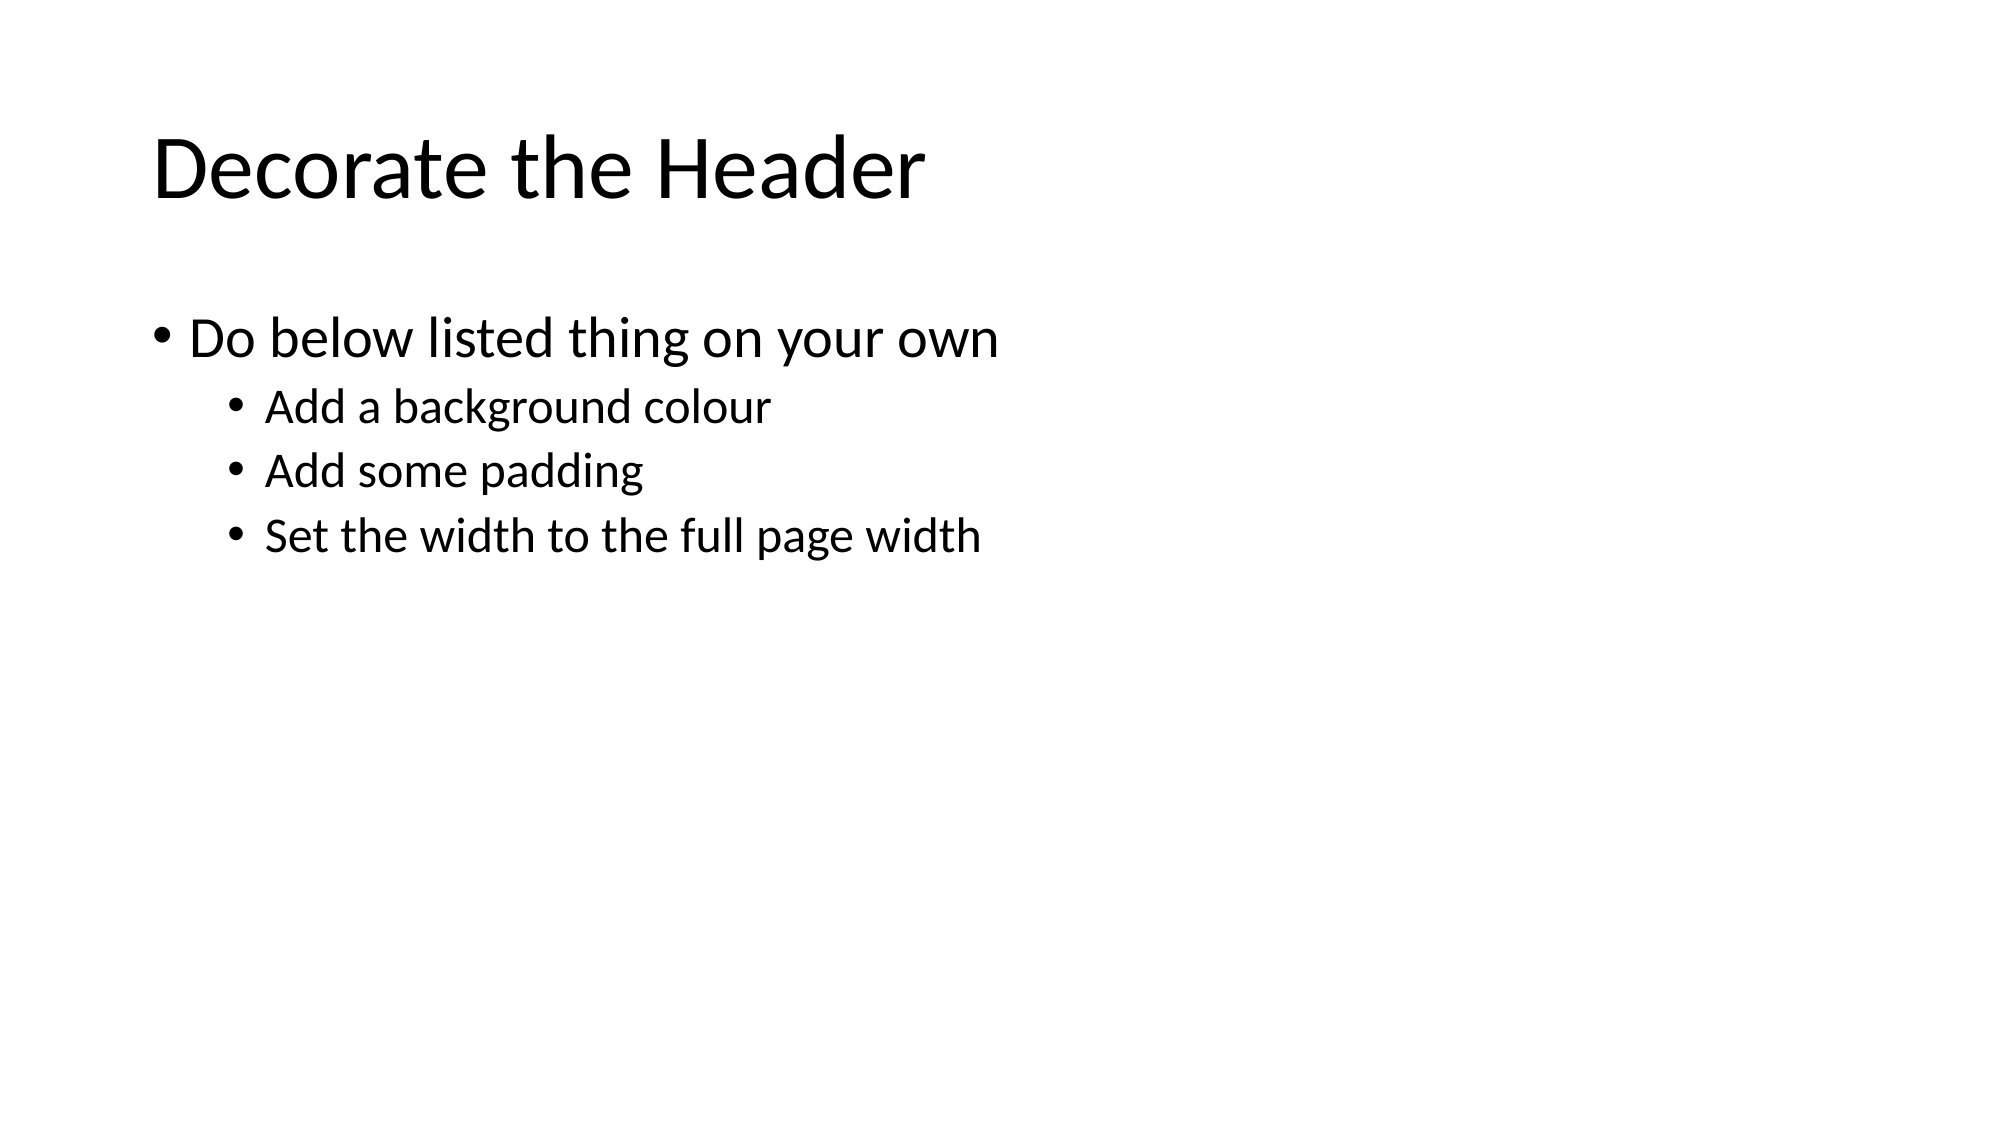

# Decorate the Header
Do below listed thing on your own
Add a background colour
Add some padding
Set the width to the full page width